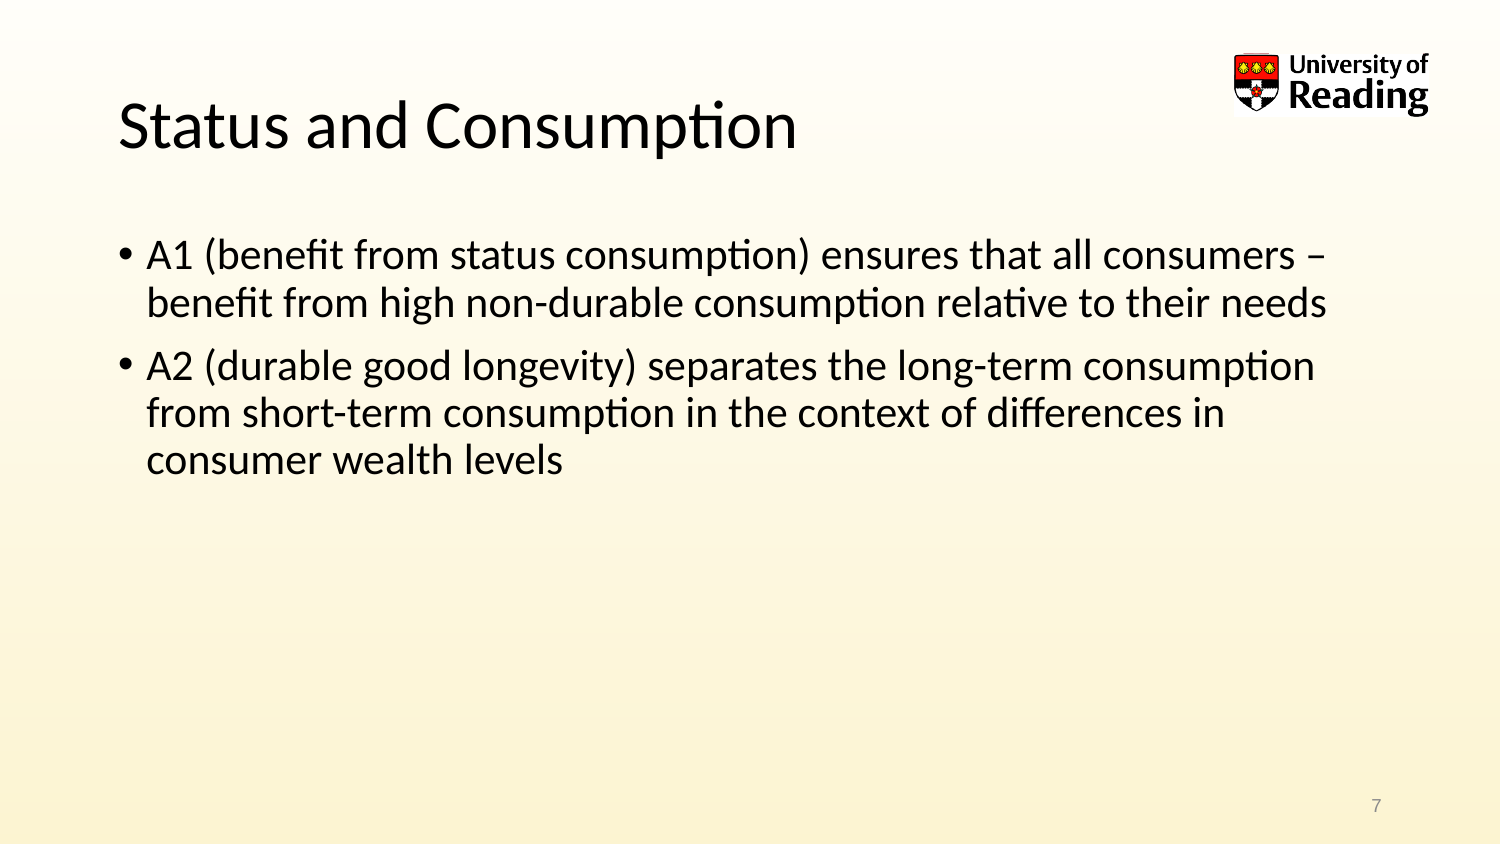

# Status and Consumption
A1 (benefit from status consumption) ensures that all consumers –benefit from high non-durable consumption relative to their needs
A2 (durable good longevity) separates the long-term consumption from short-term consumption in the context of differences in consumer wealth levels

7